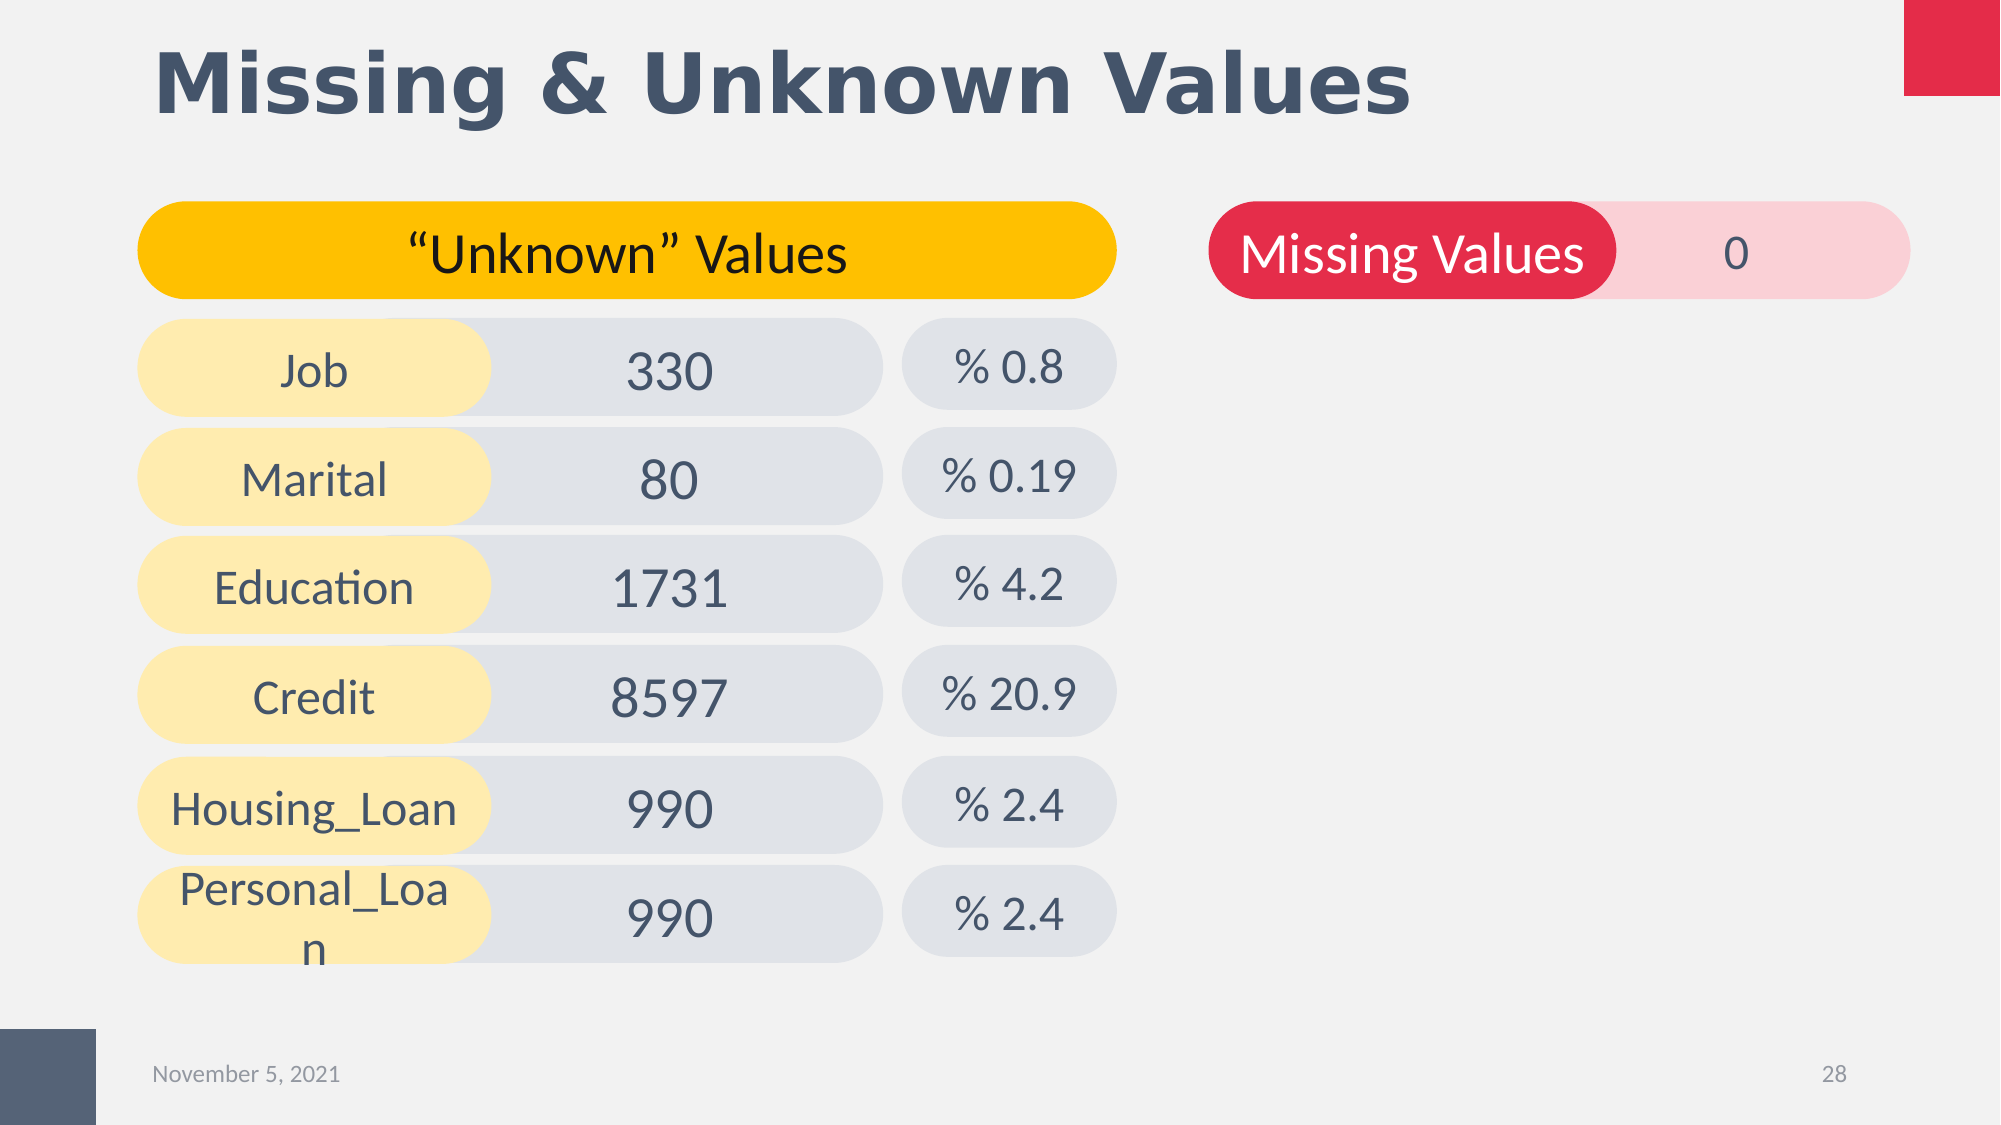

# Missing & Unknown Values
“Unknown” Values
Missing Values

0

% 0.8
Job
330

% 0.19
Marital
80

% 4.2
Education
1731

% 20.9
Credit
8597

% 2.4
Housing_Loan
990

% 2.4
Personal_Loan
990
November 5, 2021
28